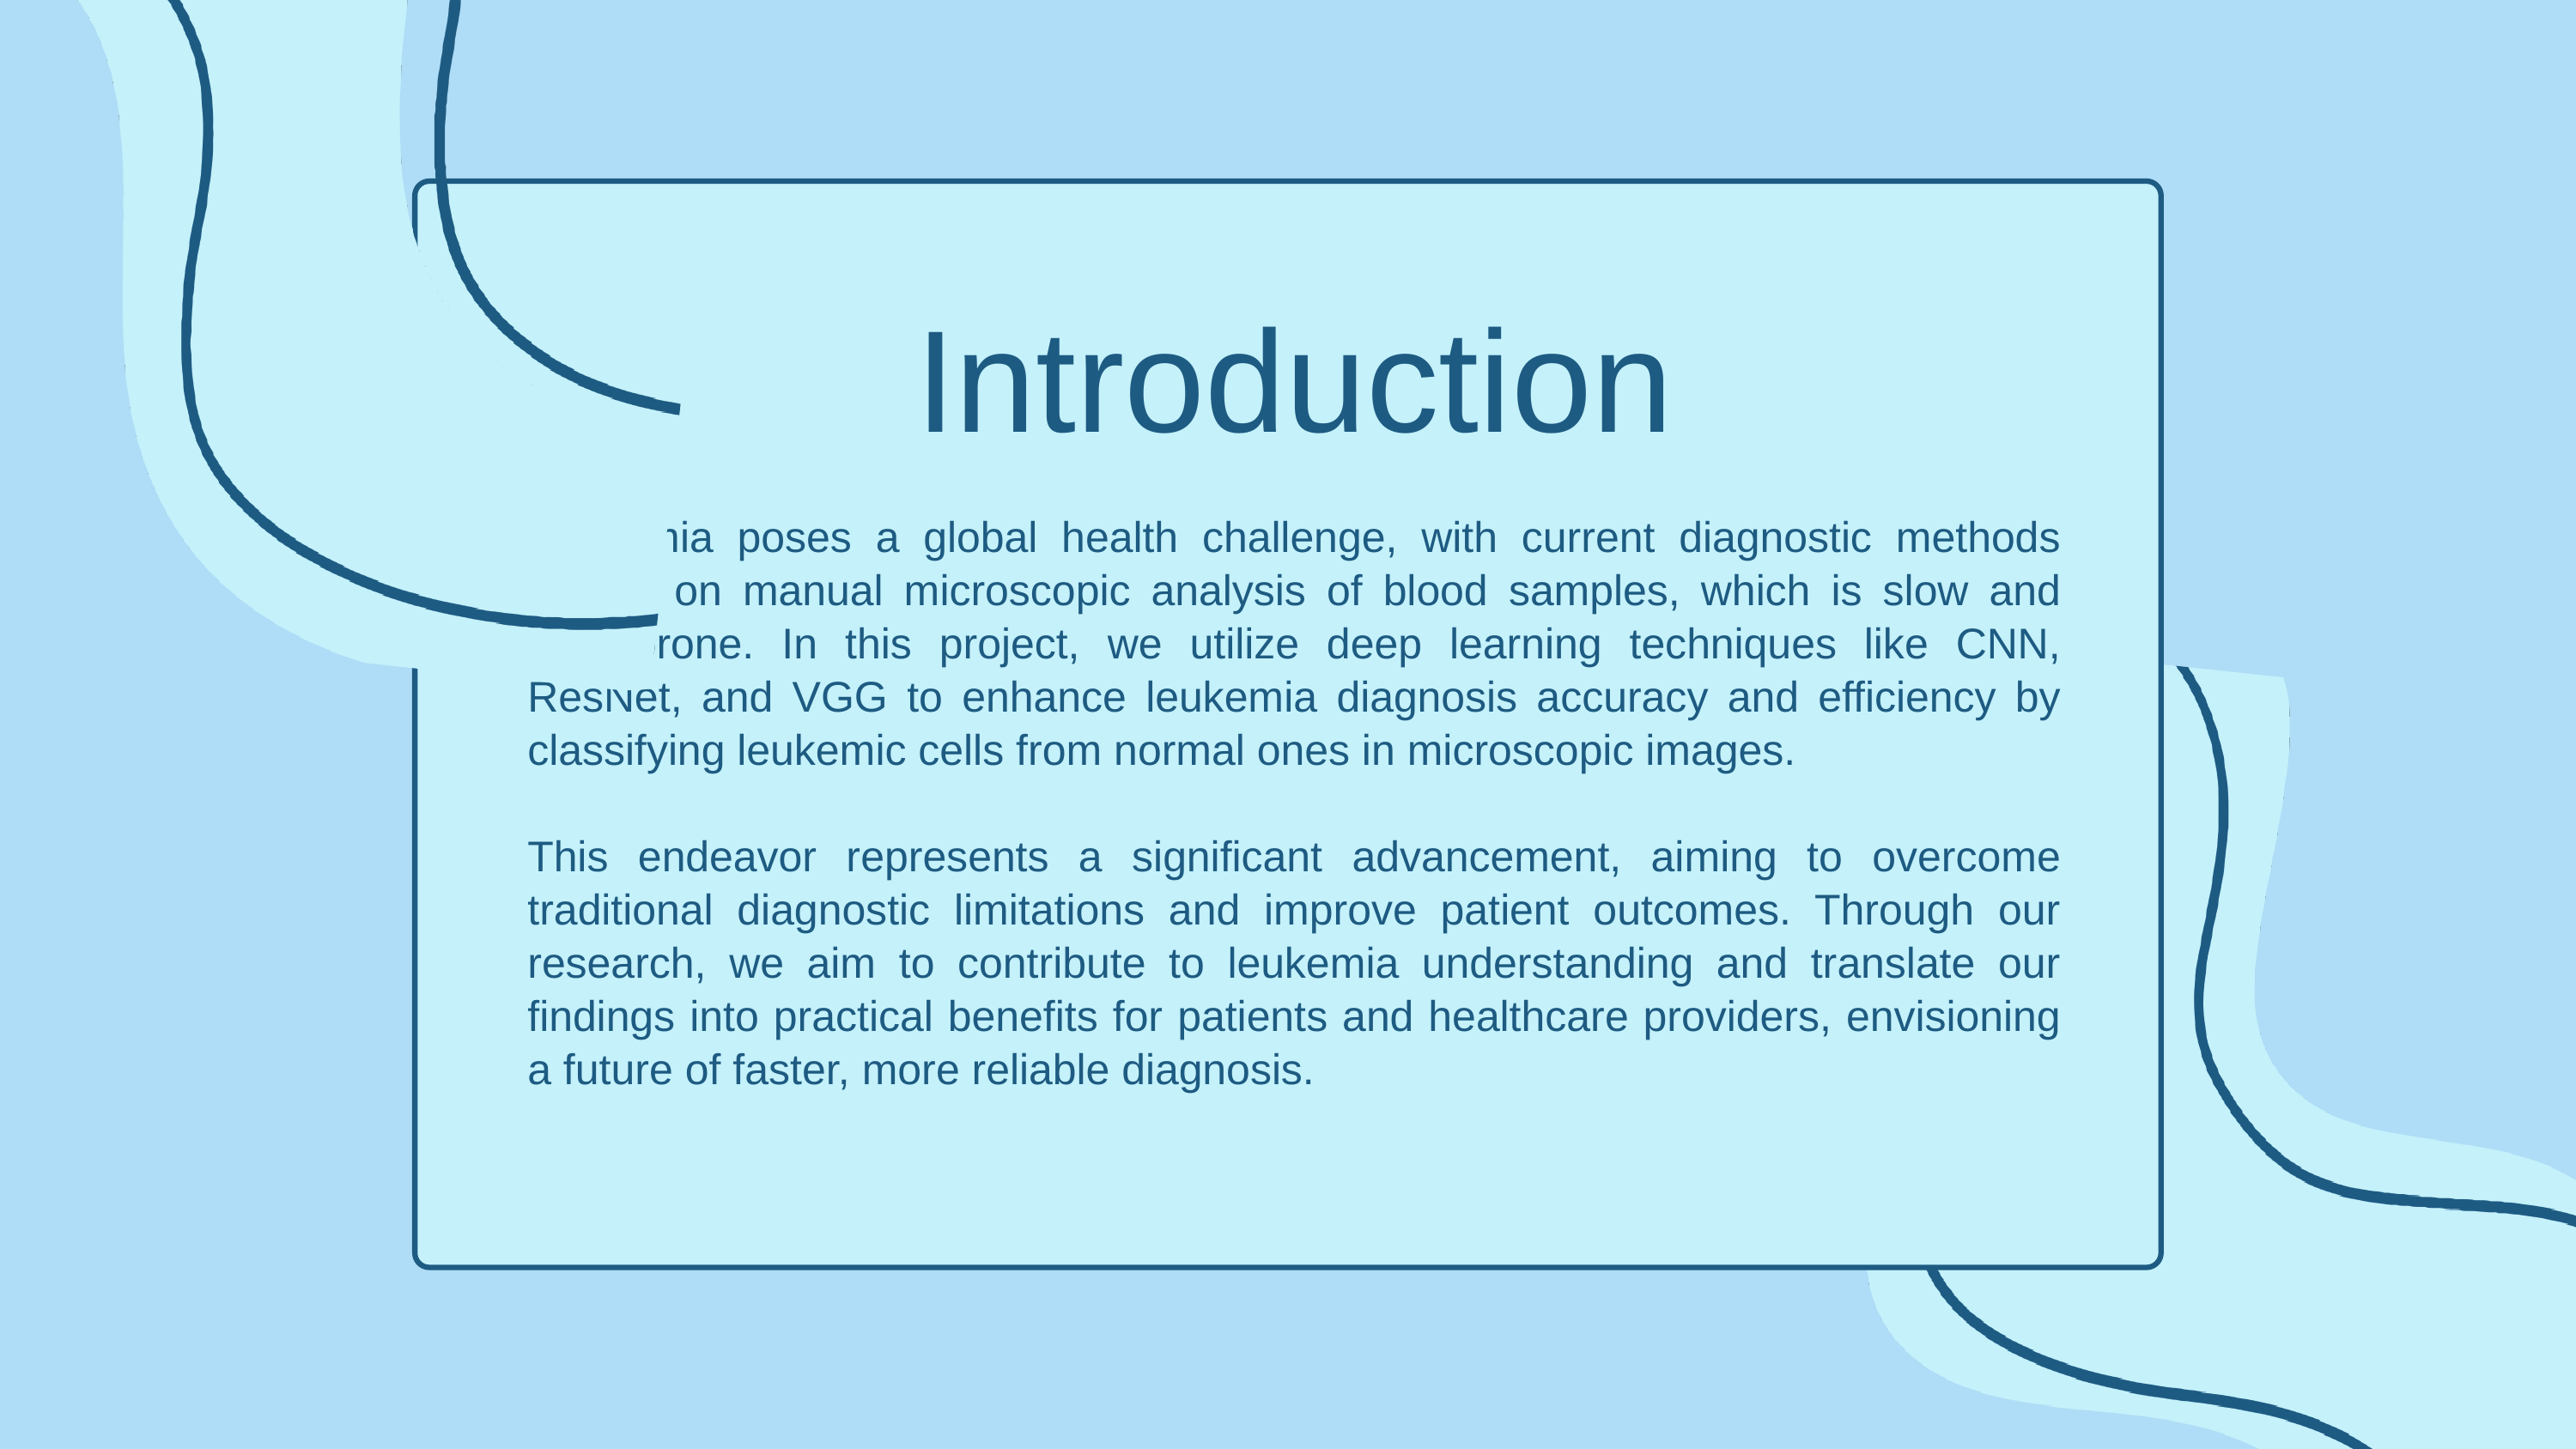

Introduction
Leukemia poses a global health challenge, with current diagnostic methods relying on manual microscopic analysis of blood samples, which is slow and error-prone. In this project, we utilize deep learning techniques like CNN, ResNet, and VGG to enhance leukemia diagnosis accuracy and efficiency by classifying leukemic cells from normal ones in microscopic images.

This endeavor represents a significant advancement, aiming to overcome traditional diagnostic limitations and improve patient outcomes. Through our research, we aim to contribute to leukemia understanding and translate our findings into practical benefits for patients and healthcare providers, envisioning a future of faster, more reliable diagnosis.